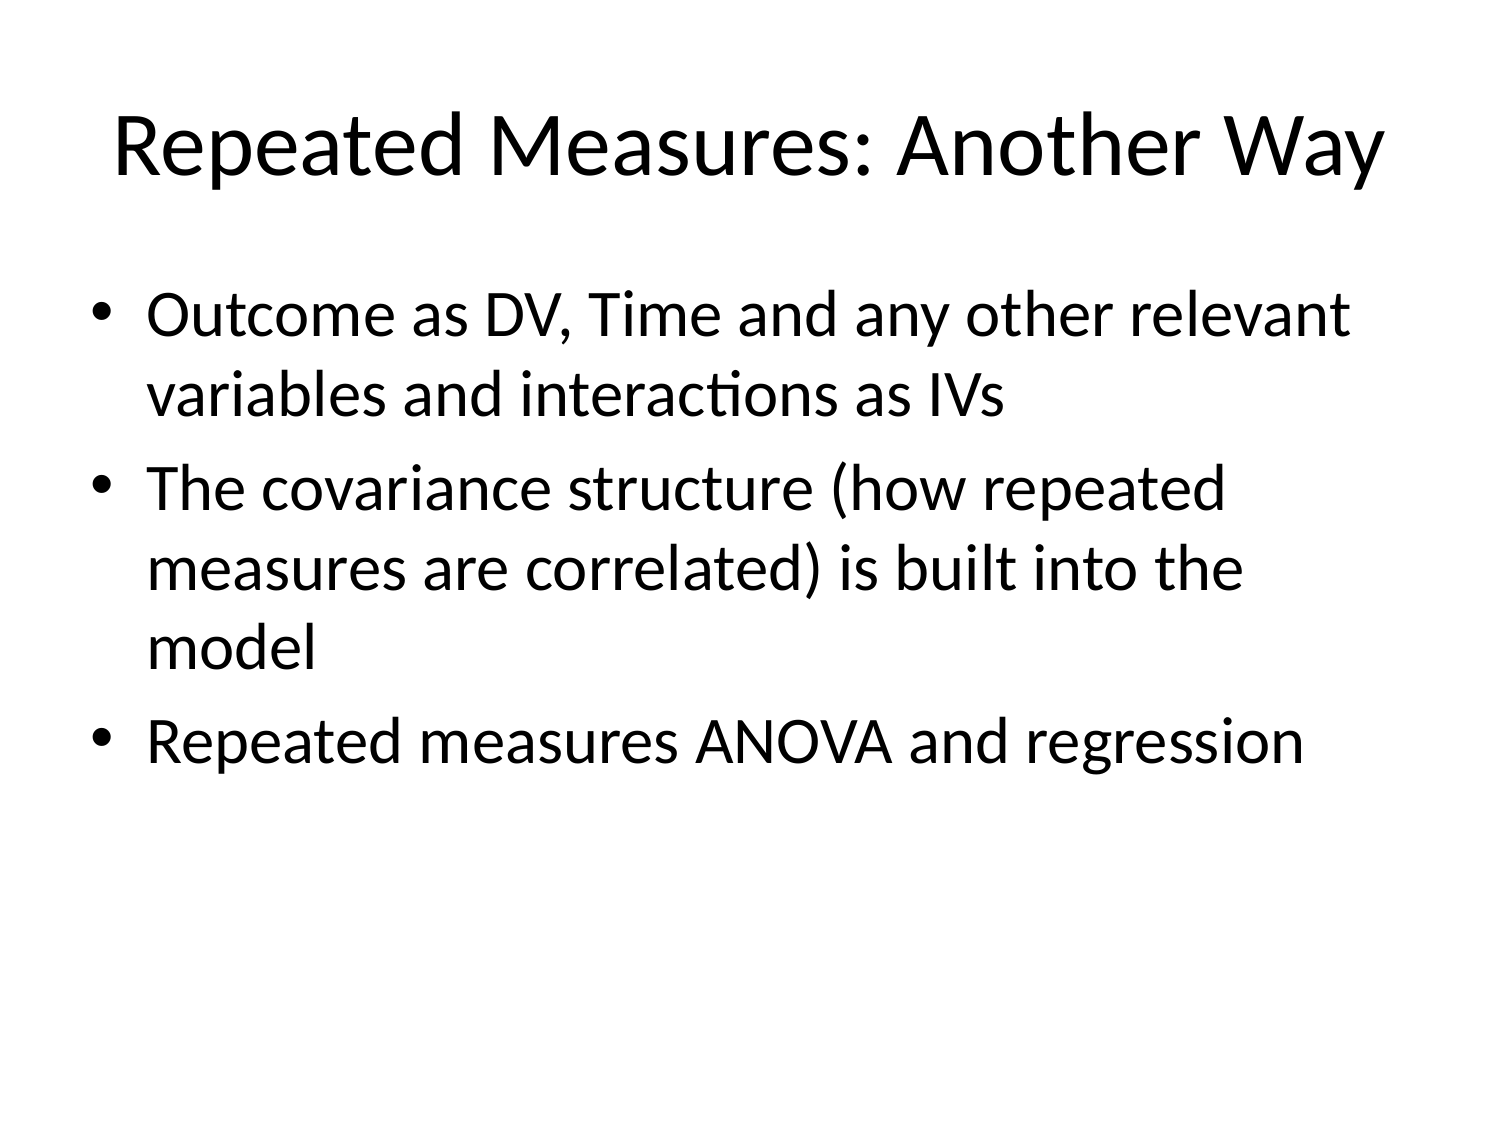

# Repeated Measures: Another Way
Outcome as DV, Time and any other relevant variables and interactions as IVs
The covariance structure (how repeated measures are correlated) is built into the model
Repeated measures ANOVA and regression